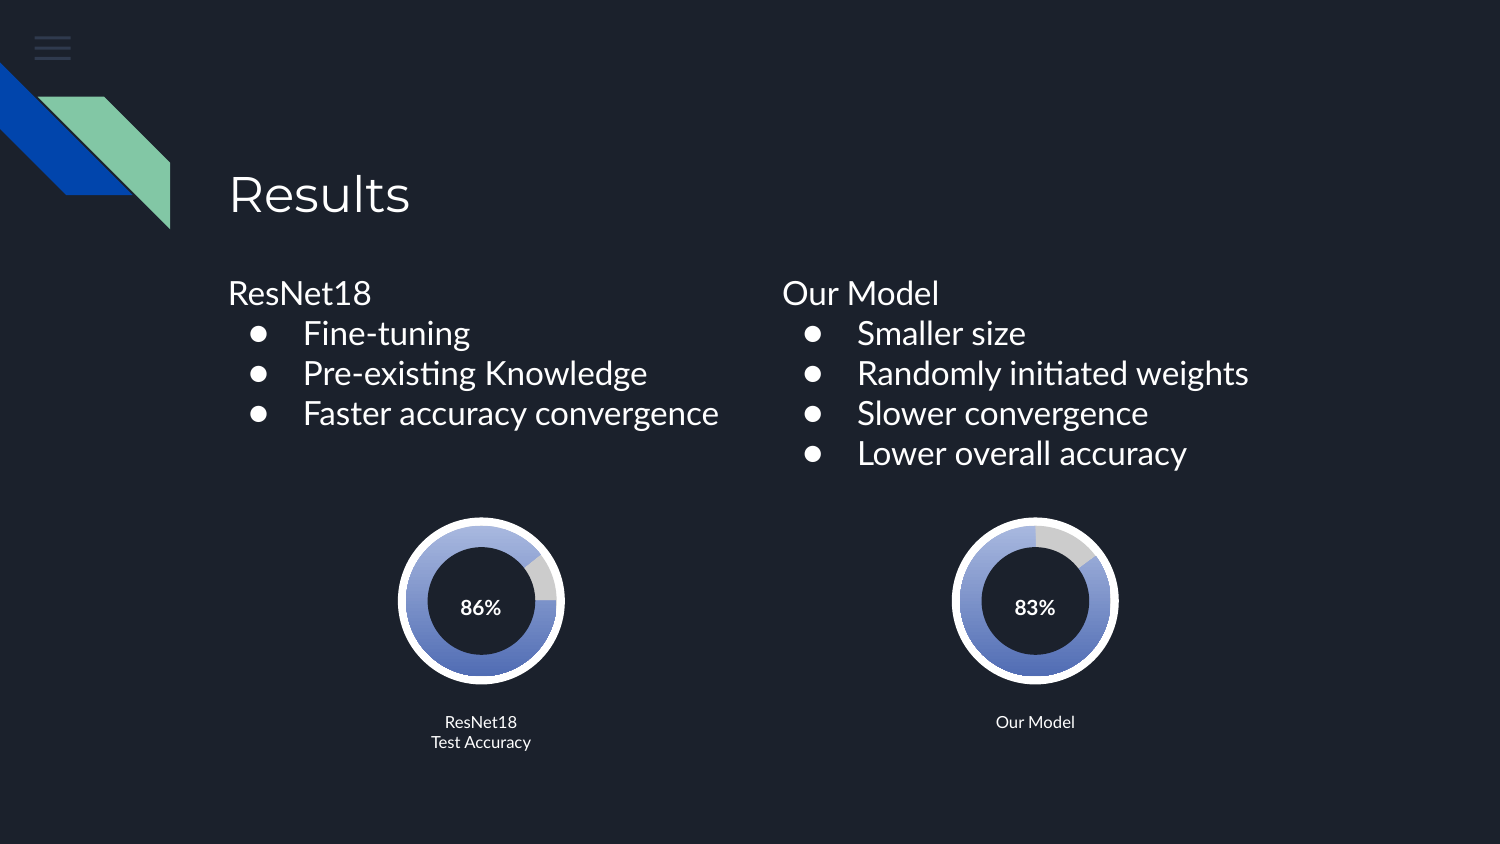

# Results
Our Model
Smaller size
Randomly initiated weights
Slower convergence
Lower overall accuracy

ResNet18
Fine-tuning
Pre-existing Knowledge
Faster accuracy convergence

86%

ResNet18
Test Accuracy

83%

Our Model